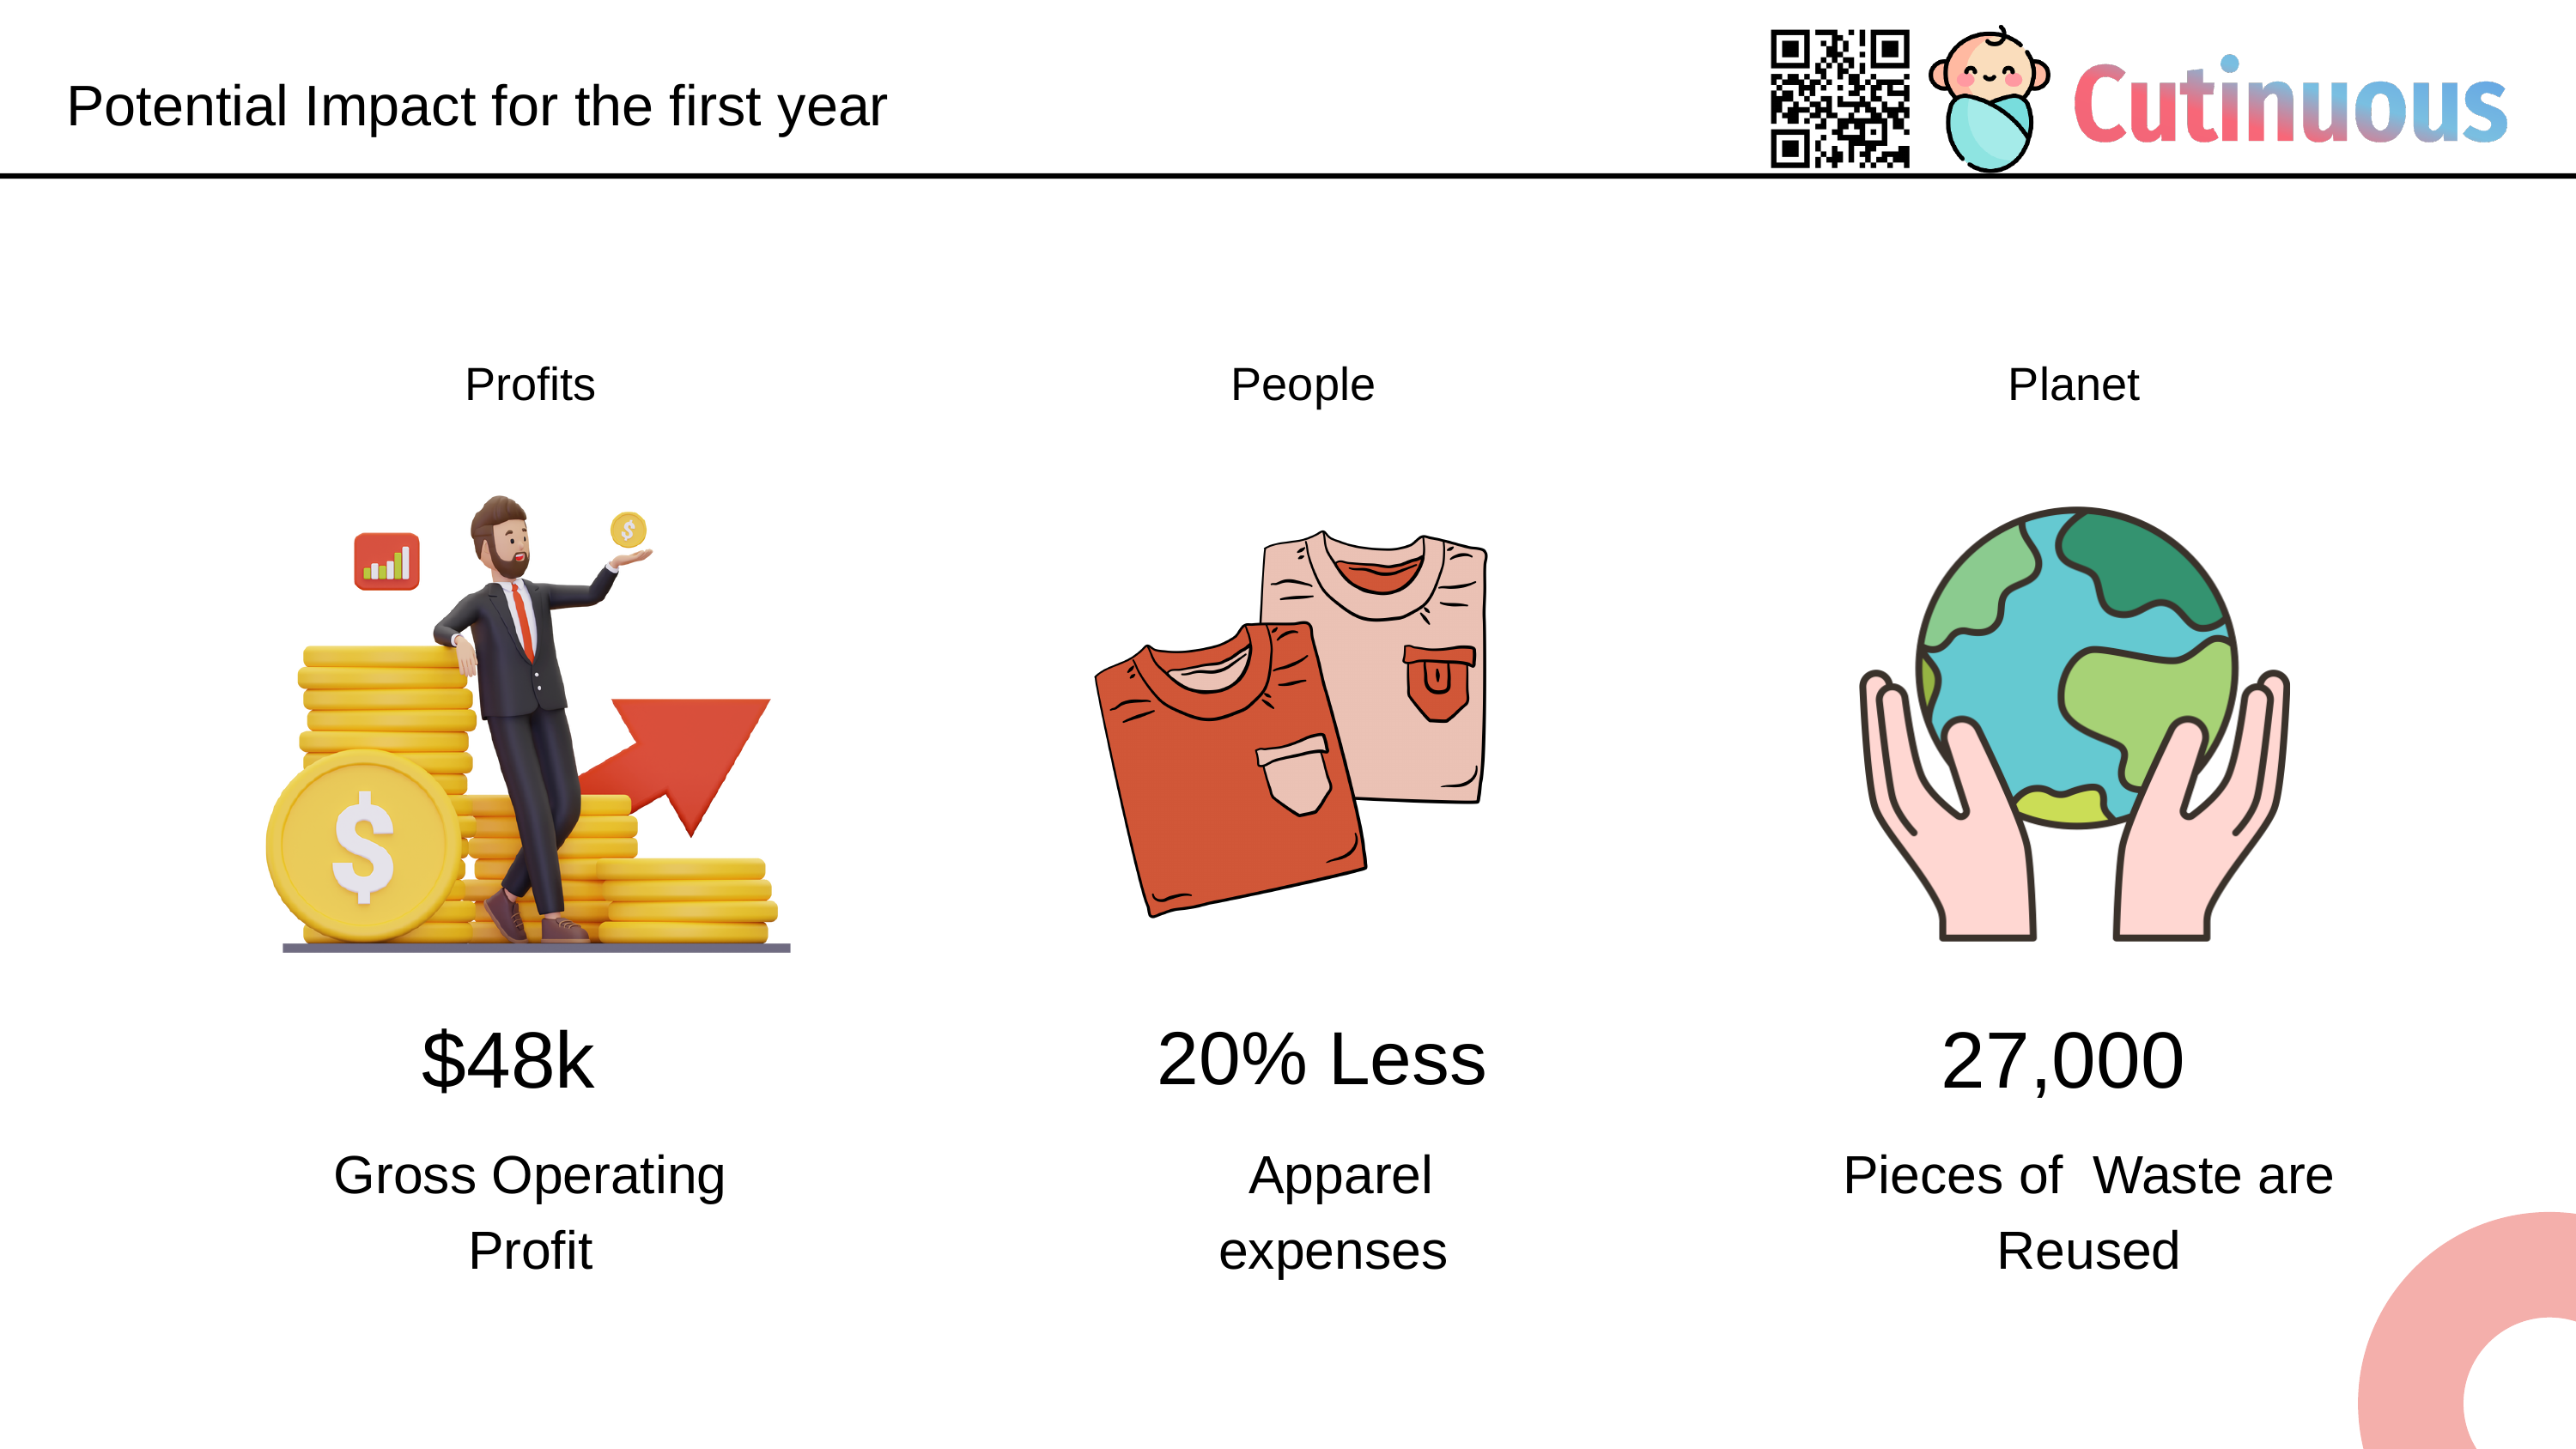

Potential Impact for the first year

Profits
People
Planet

$48k
27,000
20% Less
Gross Operating Profit
 Apparel expenses
Pieces of  Waste are Reused